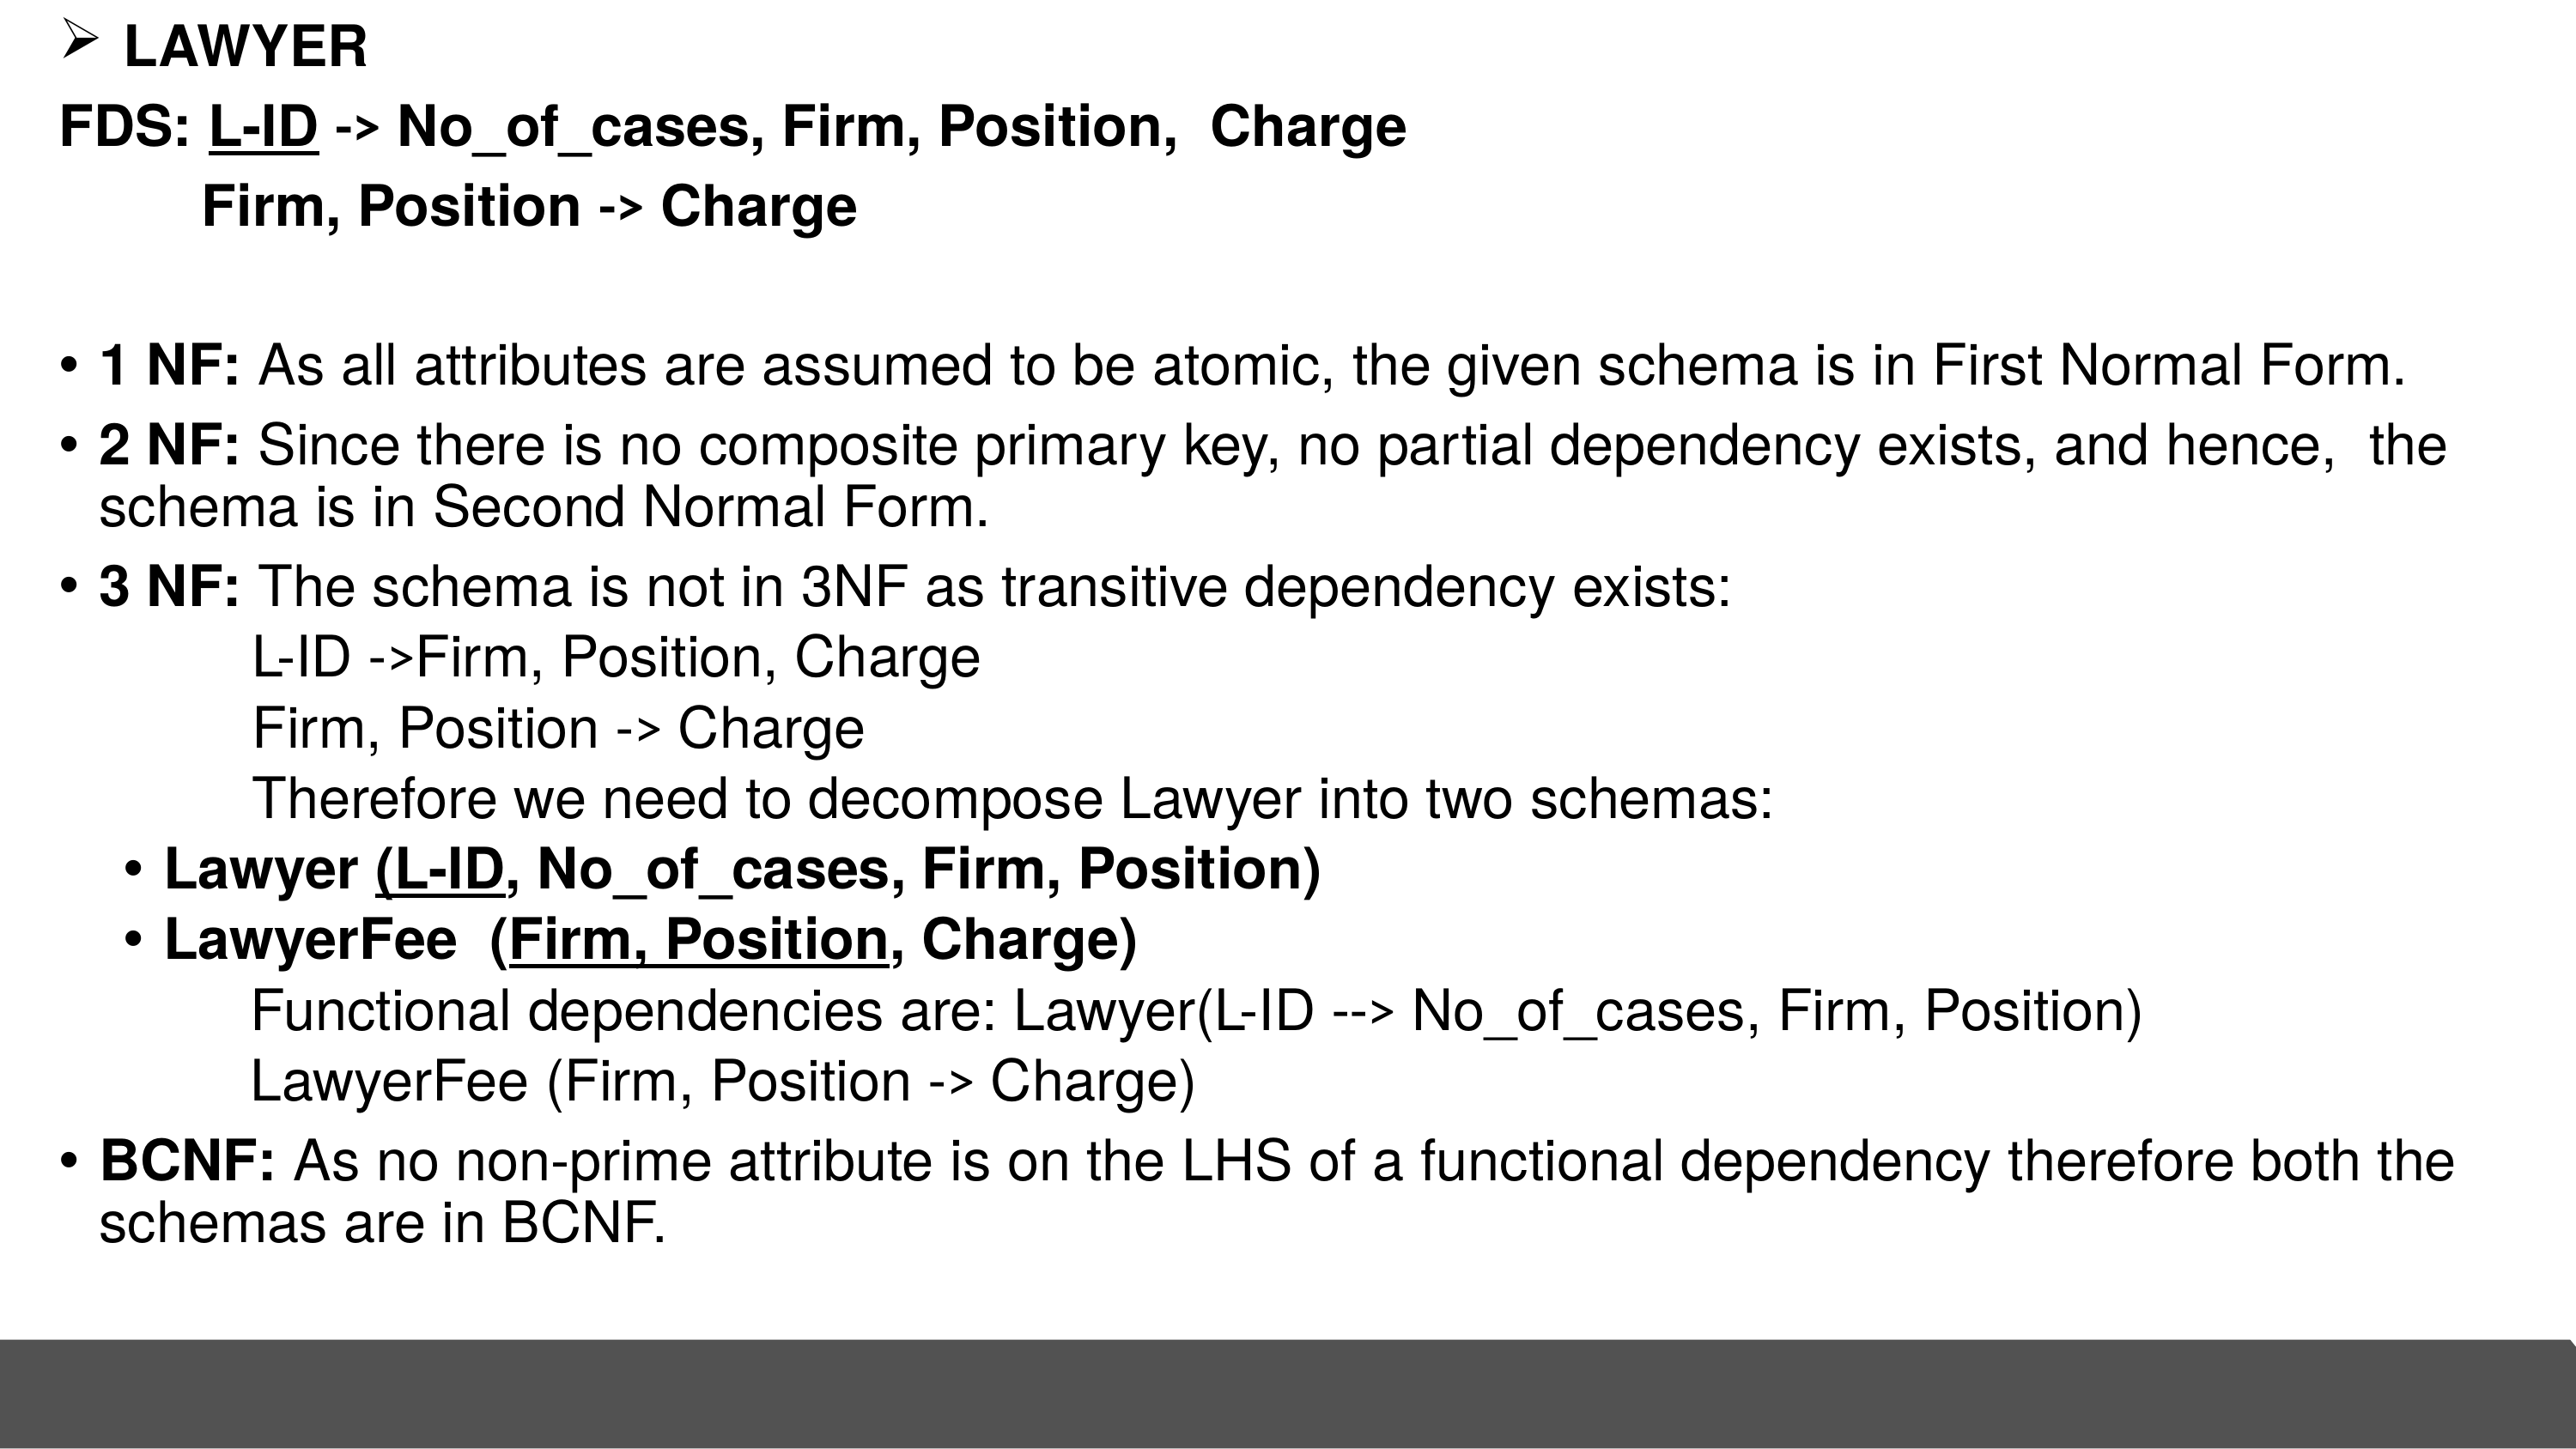

LAWYER
FDS: L-ID -> No_of_cases, Firm, Position,  Charge
         Firm, Position -> Charge

1 NF: As all attributes are assumed to be atomic, the given schema is in First Normal Form.
2 NF: Since there is no composite primary key, no partial dependency exists, and hence,  the schema is in Second Normal Form.
3 NF: The schema is not in 3NF as transitive dependency exists:
L-ID ->Firm, Position, Charge
Firm, Position -> Charge
Therefore we need to decompose Lawyer into two schemas:
Lawyer (L-ID, No_of_cases, Firm, Position)
LawyerFee  (Firm, Position, Charge)
        Functional dependencies are: Lawyer(L-ID --> No_of_cases, Firm, Position)
        LawyerFee (Firm, Position -> Charge)
BCNF: As no non-prime attribute is on the LHS of a functional dependency therefore both the schemas are in BCNF.